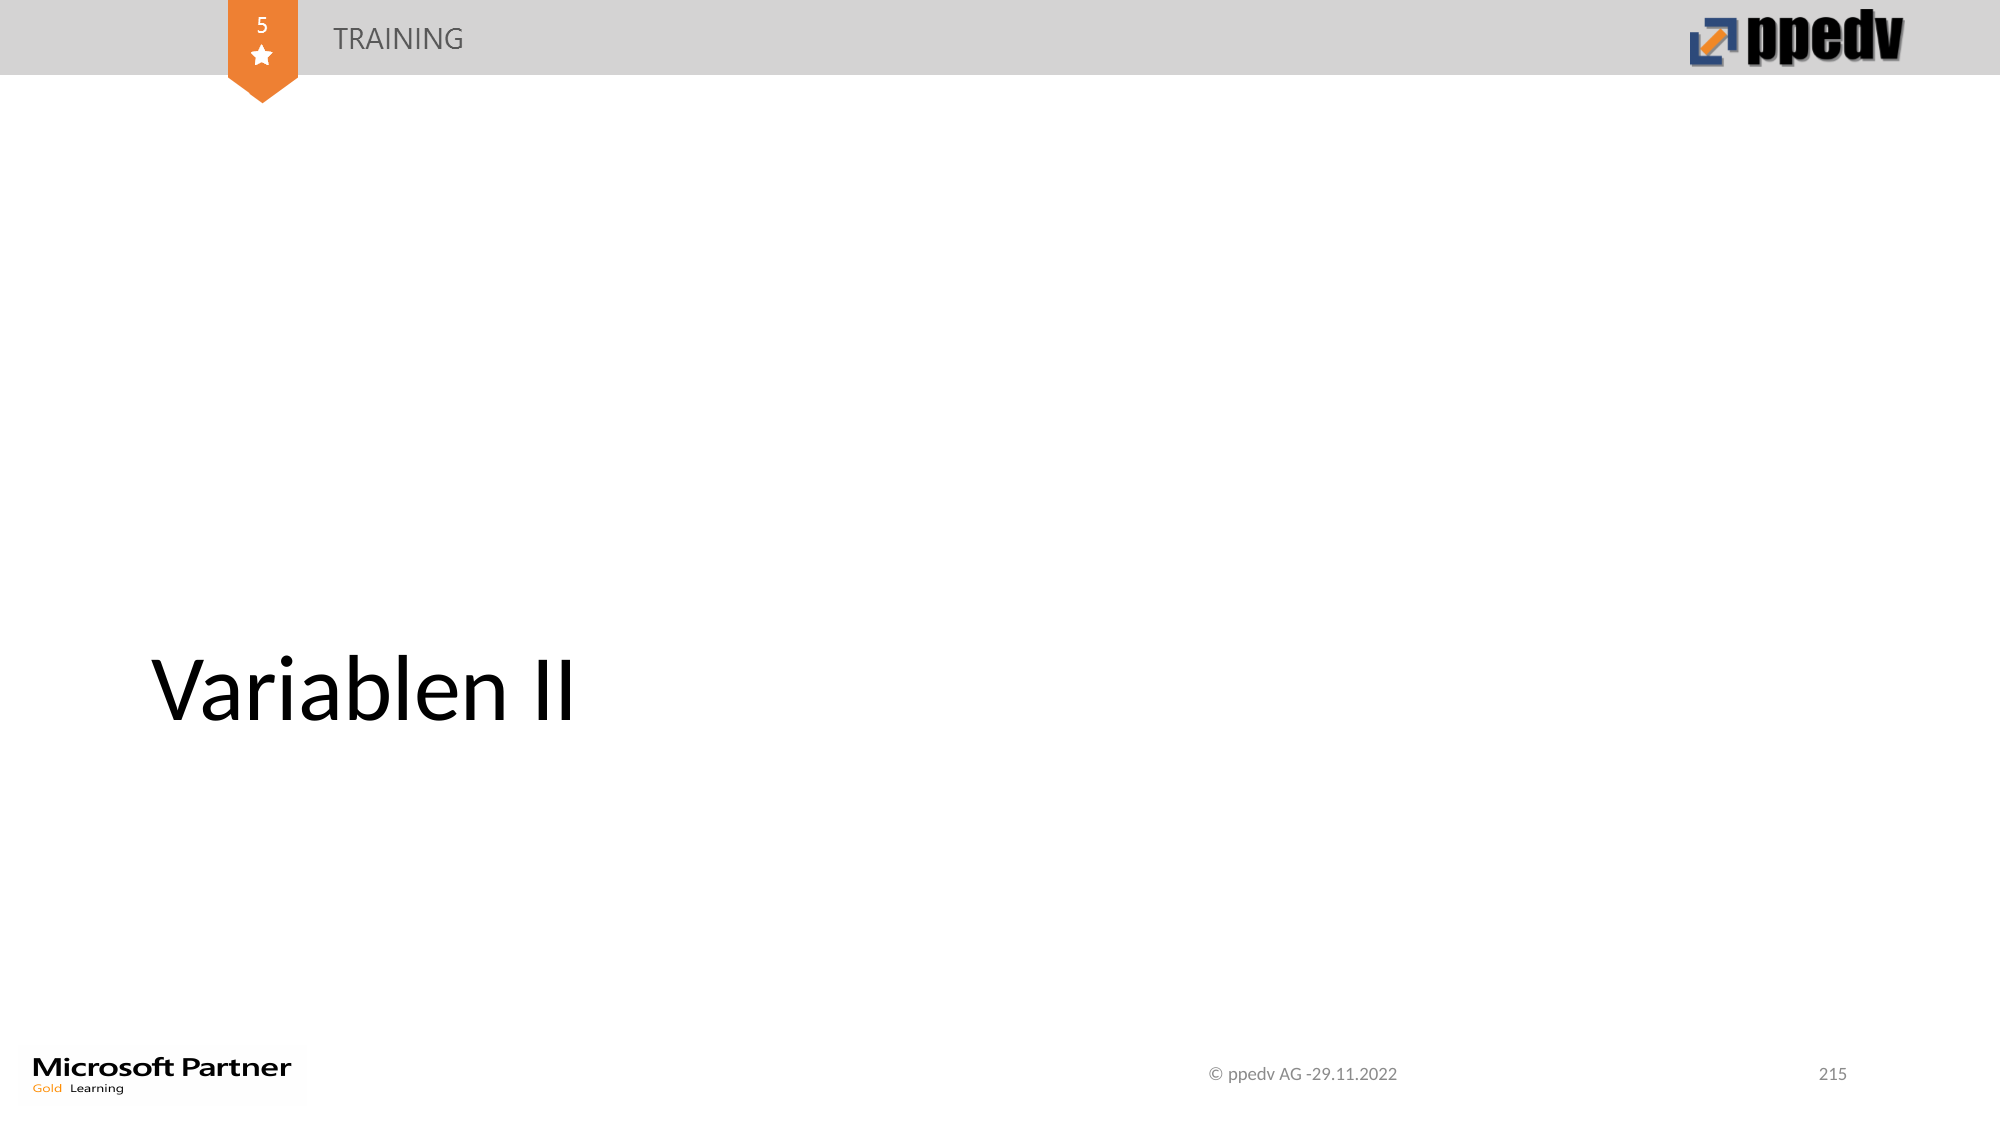

# Variablen II

© ppedv AG -29.11.2022
215